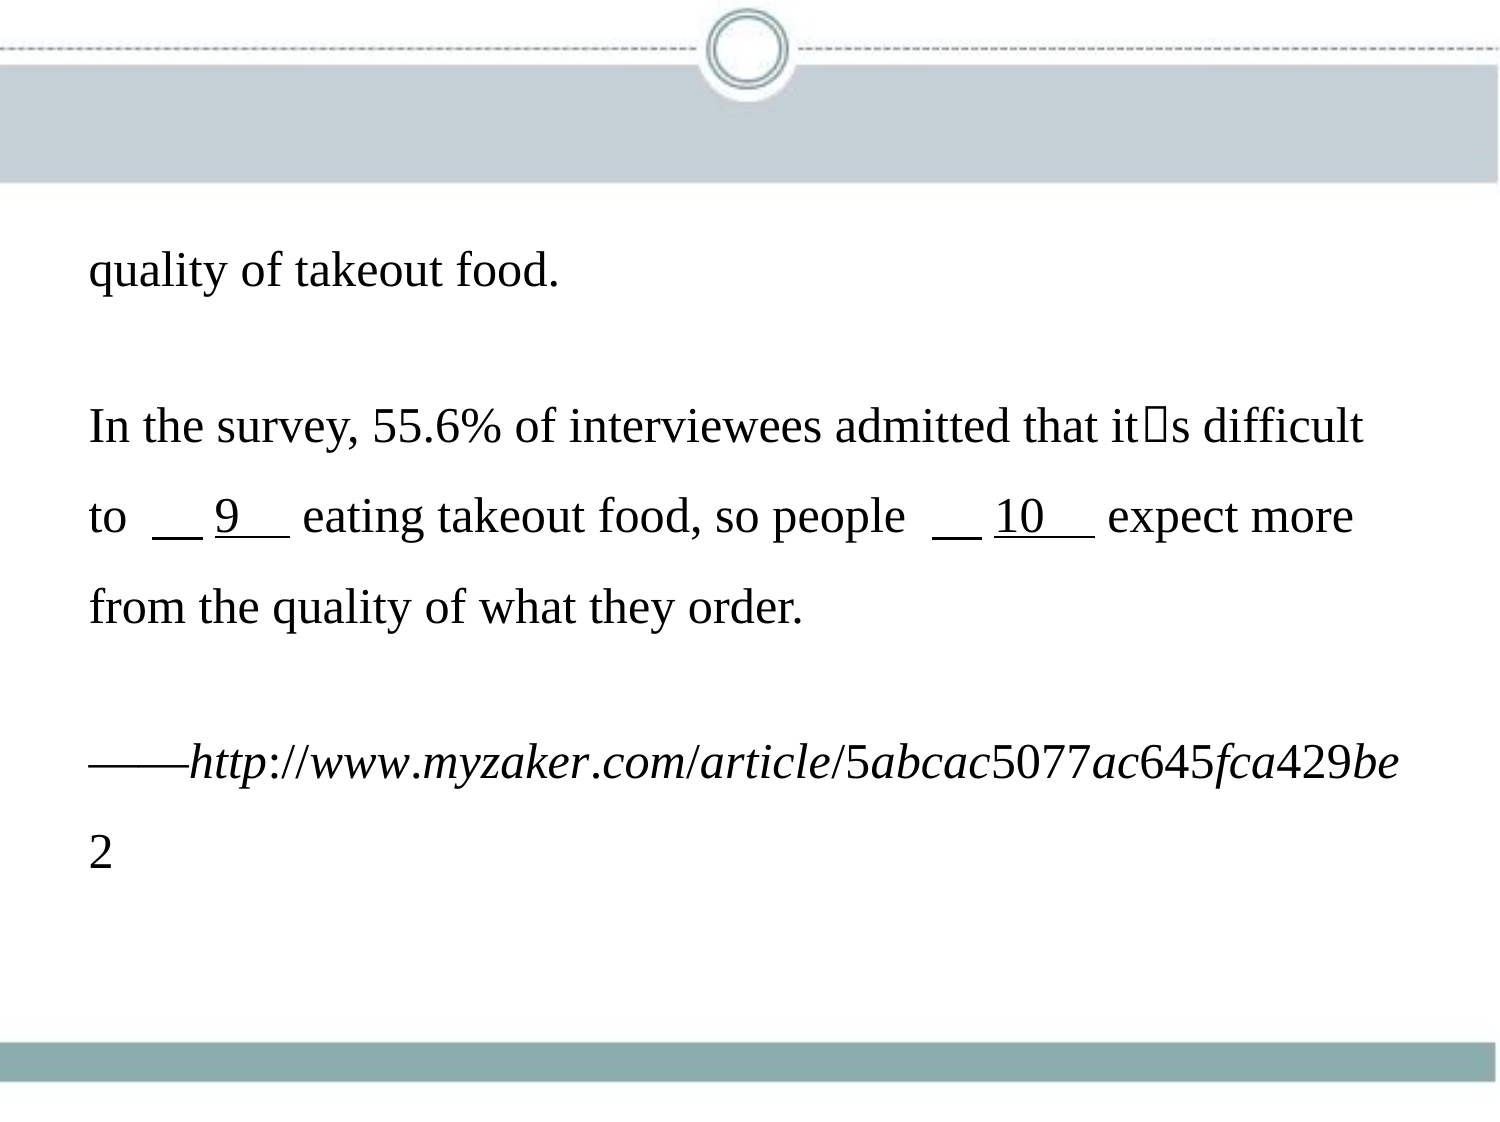

quality of takeout food.
In the survey, 55.6% of interviewees admitted that it􀆳s difficult
to 　9     eating takeout food, so people 　10     expect more
from the quality of what they order.
——http://www.myzaker.com/article/5abcac5077ac645fca429be
2